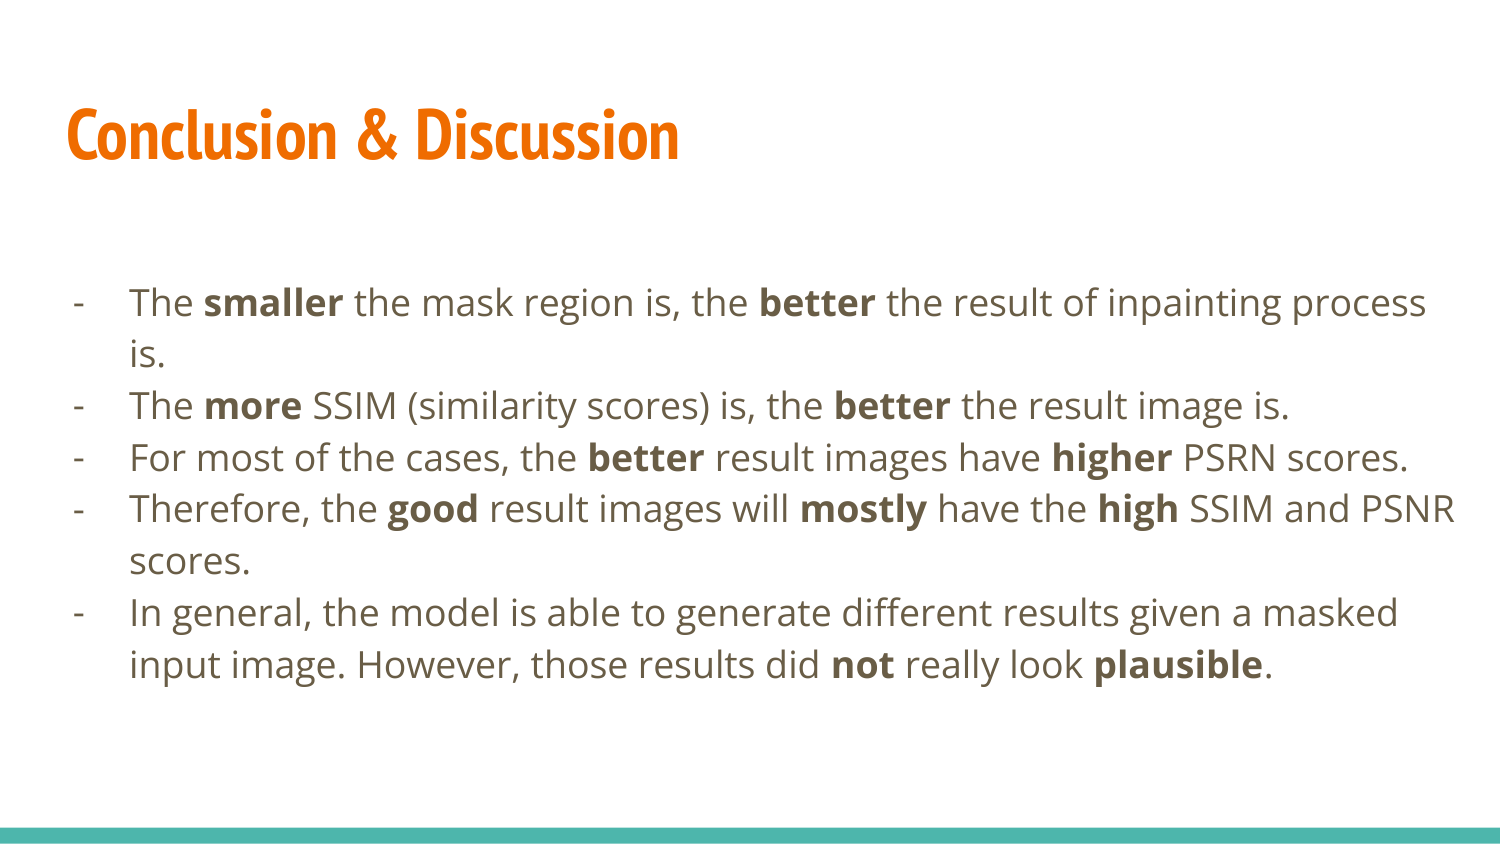

# Conclusion & Discussion
The smaller the mask region is, the better the result of inpainting process is.
The more SSIM (similarity scores) is, the better the result image is.
For most of the cases, the better result images have higher PSRN scores.
Therefore, the good result images will mostly have the high SSIM and PSNR scores.
In general, the model is able to generate different results given a masked input image. However, those results did not really look plausible.